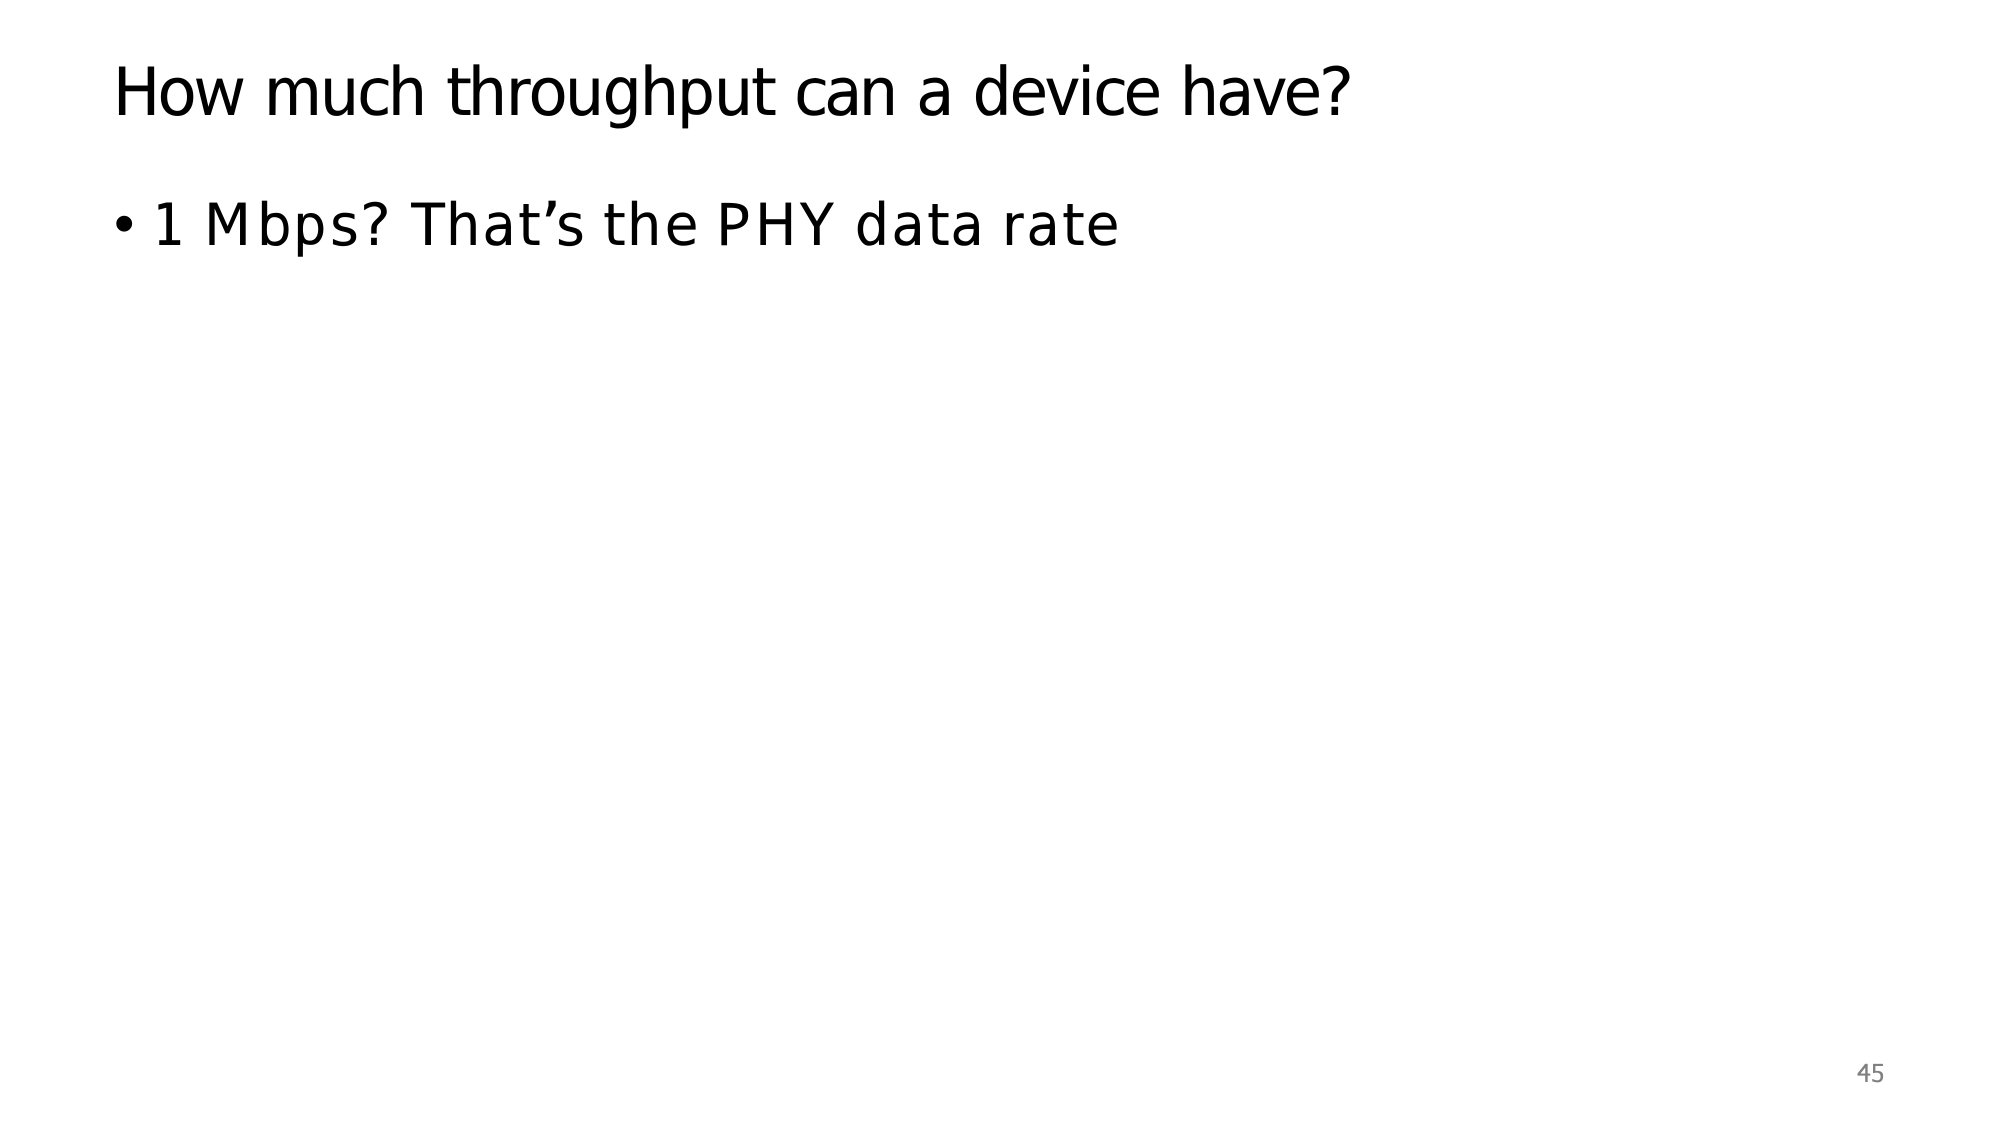

# How much throughput can a device have?
1 Mbps? That’s the PHY data rate
45